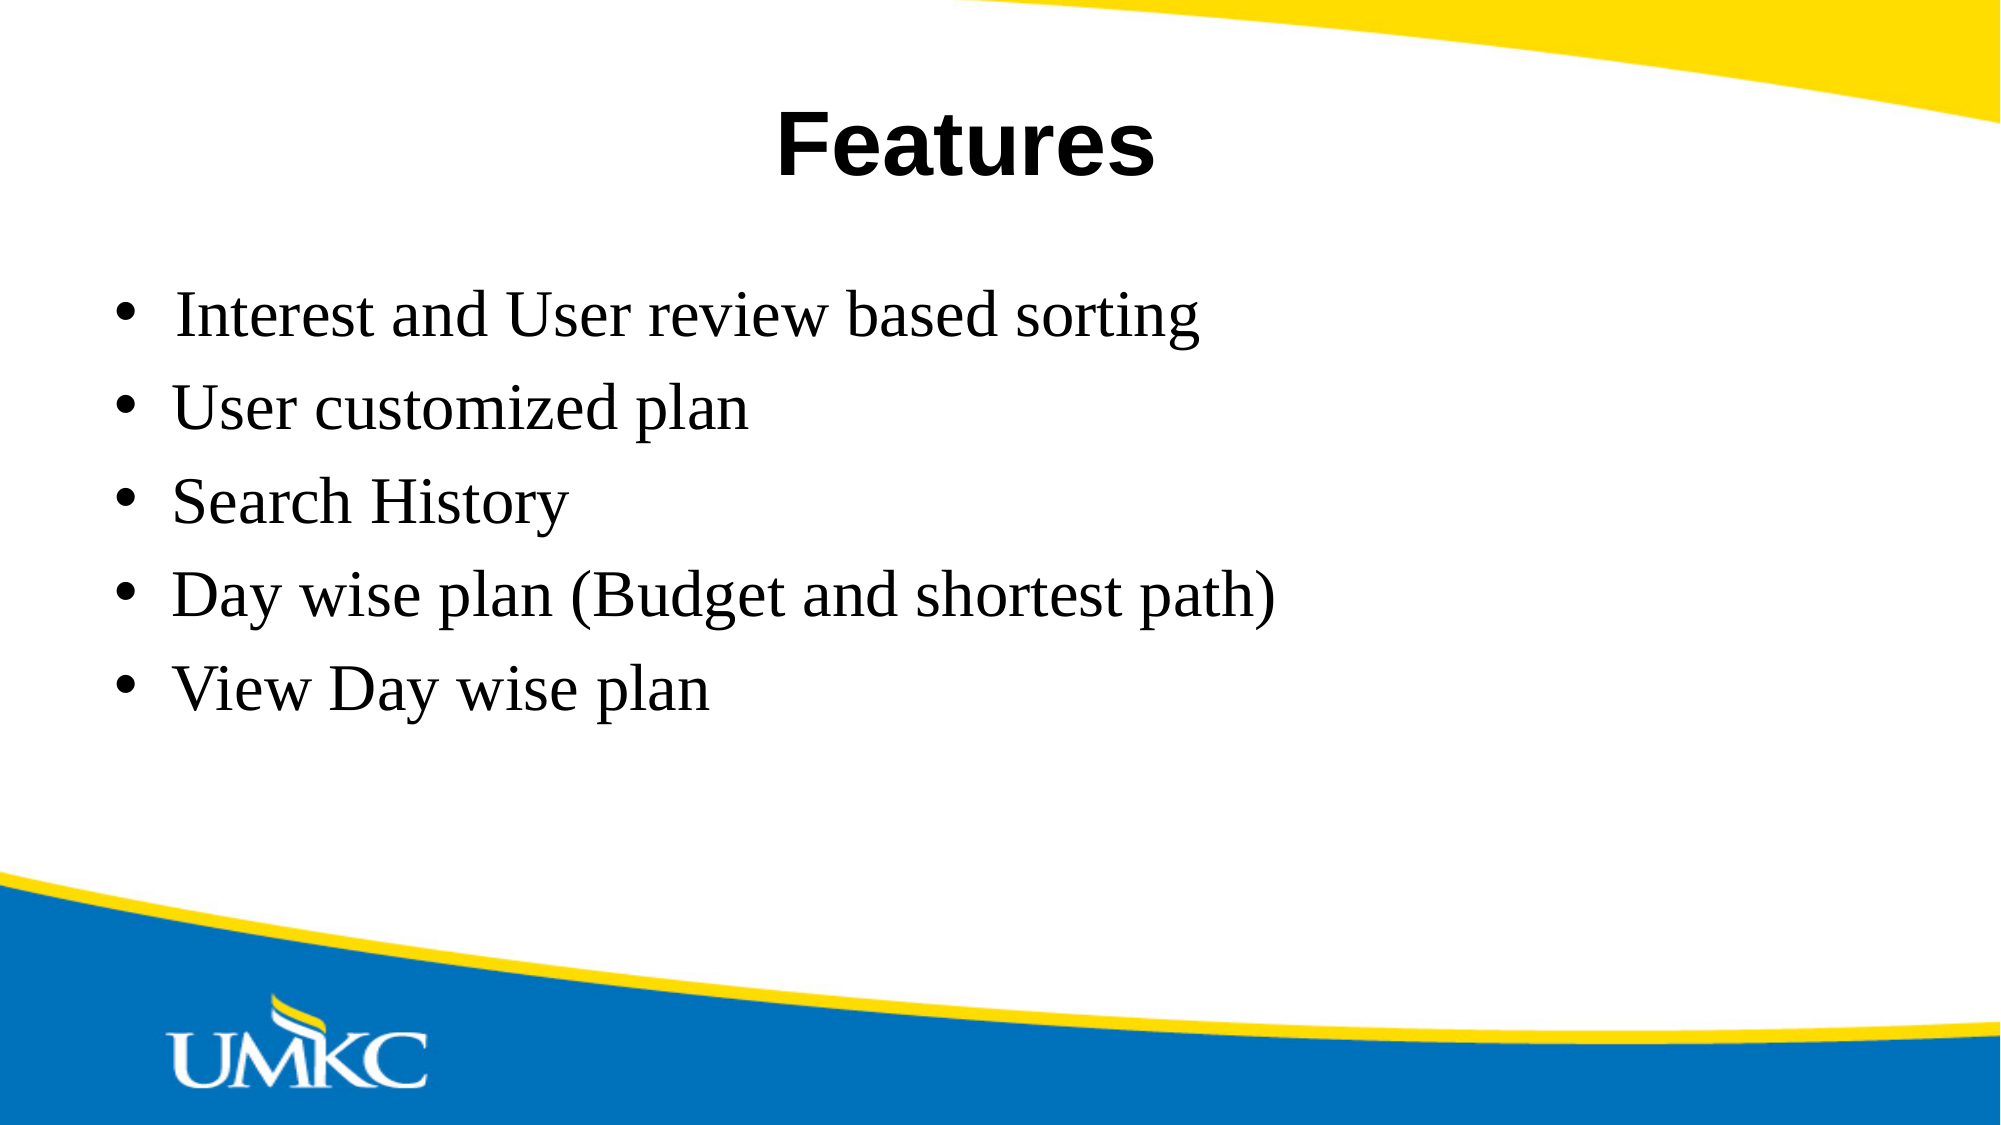

# Features
  Interest and User review based sorting
  User customized plan
  Search History
  Day wise plan (Budget and shortest path)
  View Day wise plan